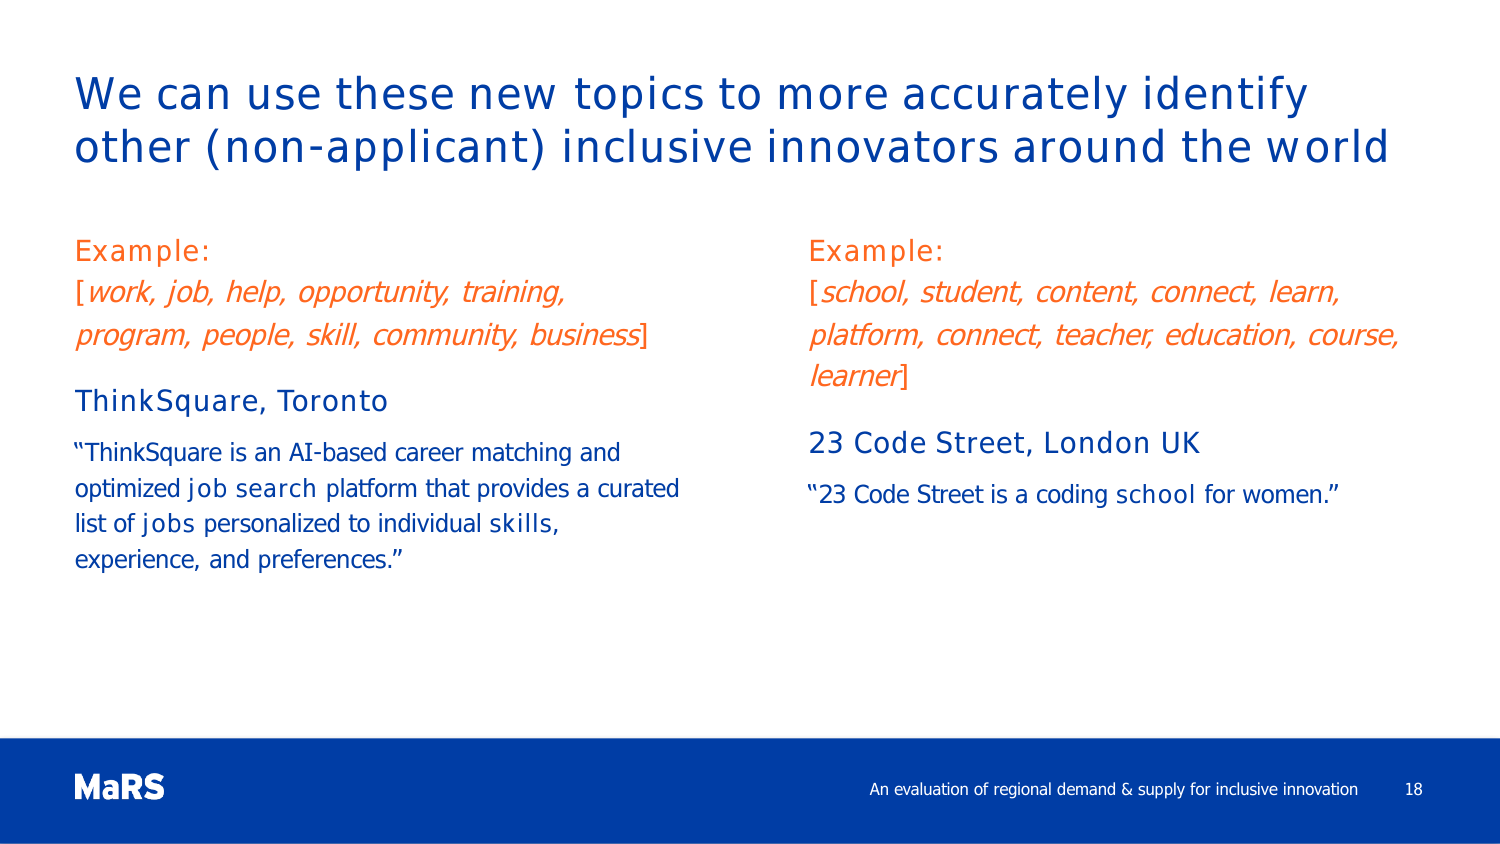

# We can use these new topics to more accurately identify other (non-applicant) inclusive innovators around the world
Example:
[work, job, help, opportunity, training, program, people, skill, community, business]
ThinkSquare, Toronto
“ThinkSquare is an AI-based career matching and optimized job search platform that provides a curated list of jobs personalized to individual skills, experience, and preferences.”
Example:
[school, student, content, connect, learn, platform, connect, teacher, education, course, learner]
23 Code Street, London UK
“23 Code Street is a coding school for women.”
An evaluation of regional demand & supply for inclusive innovation
18